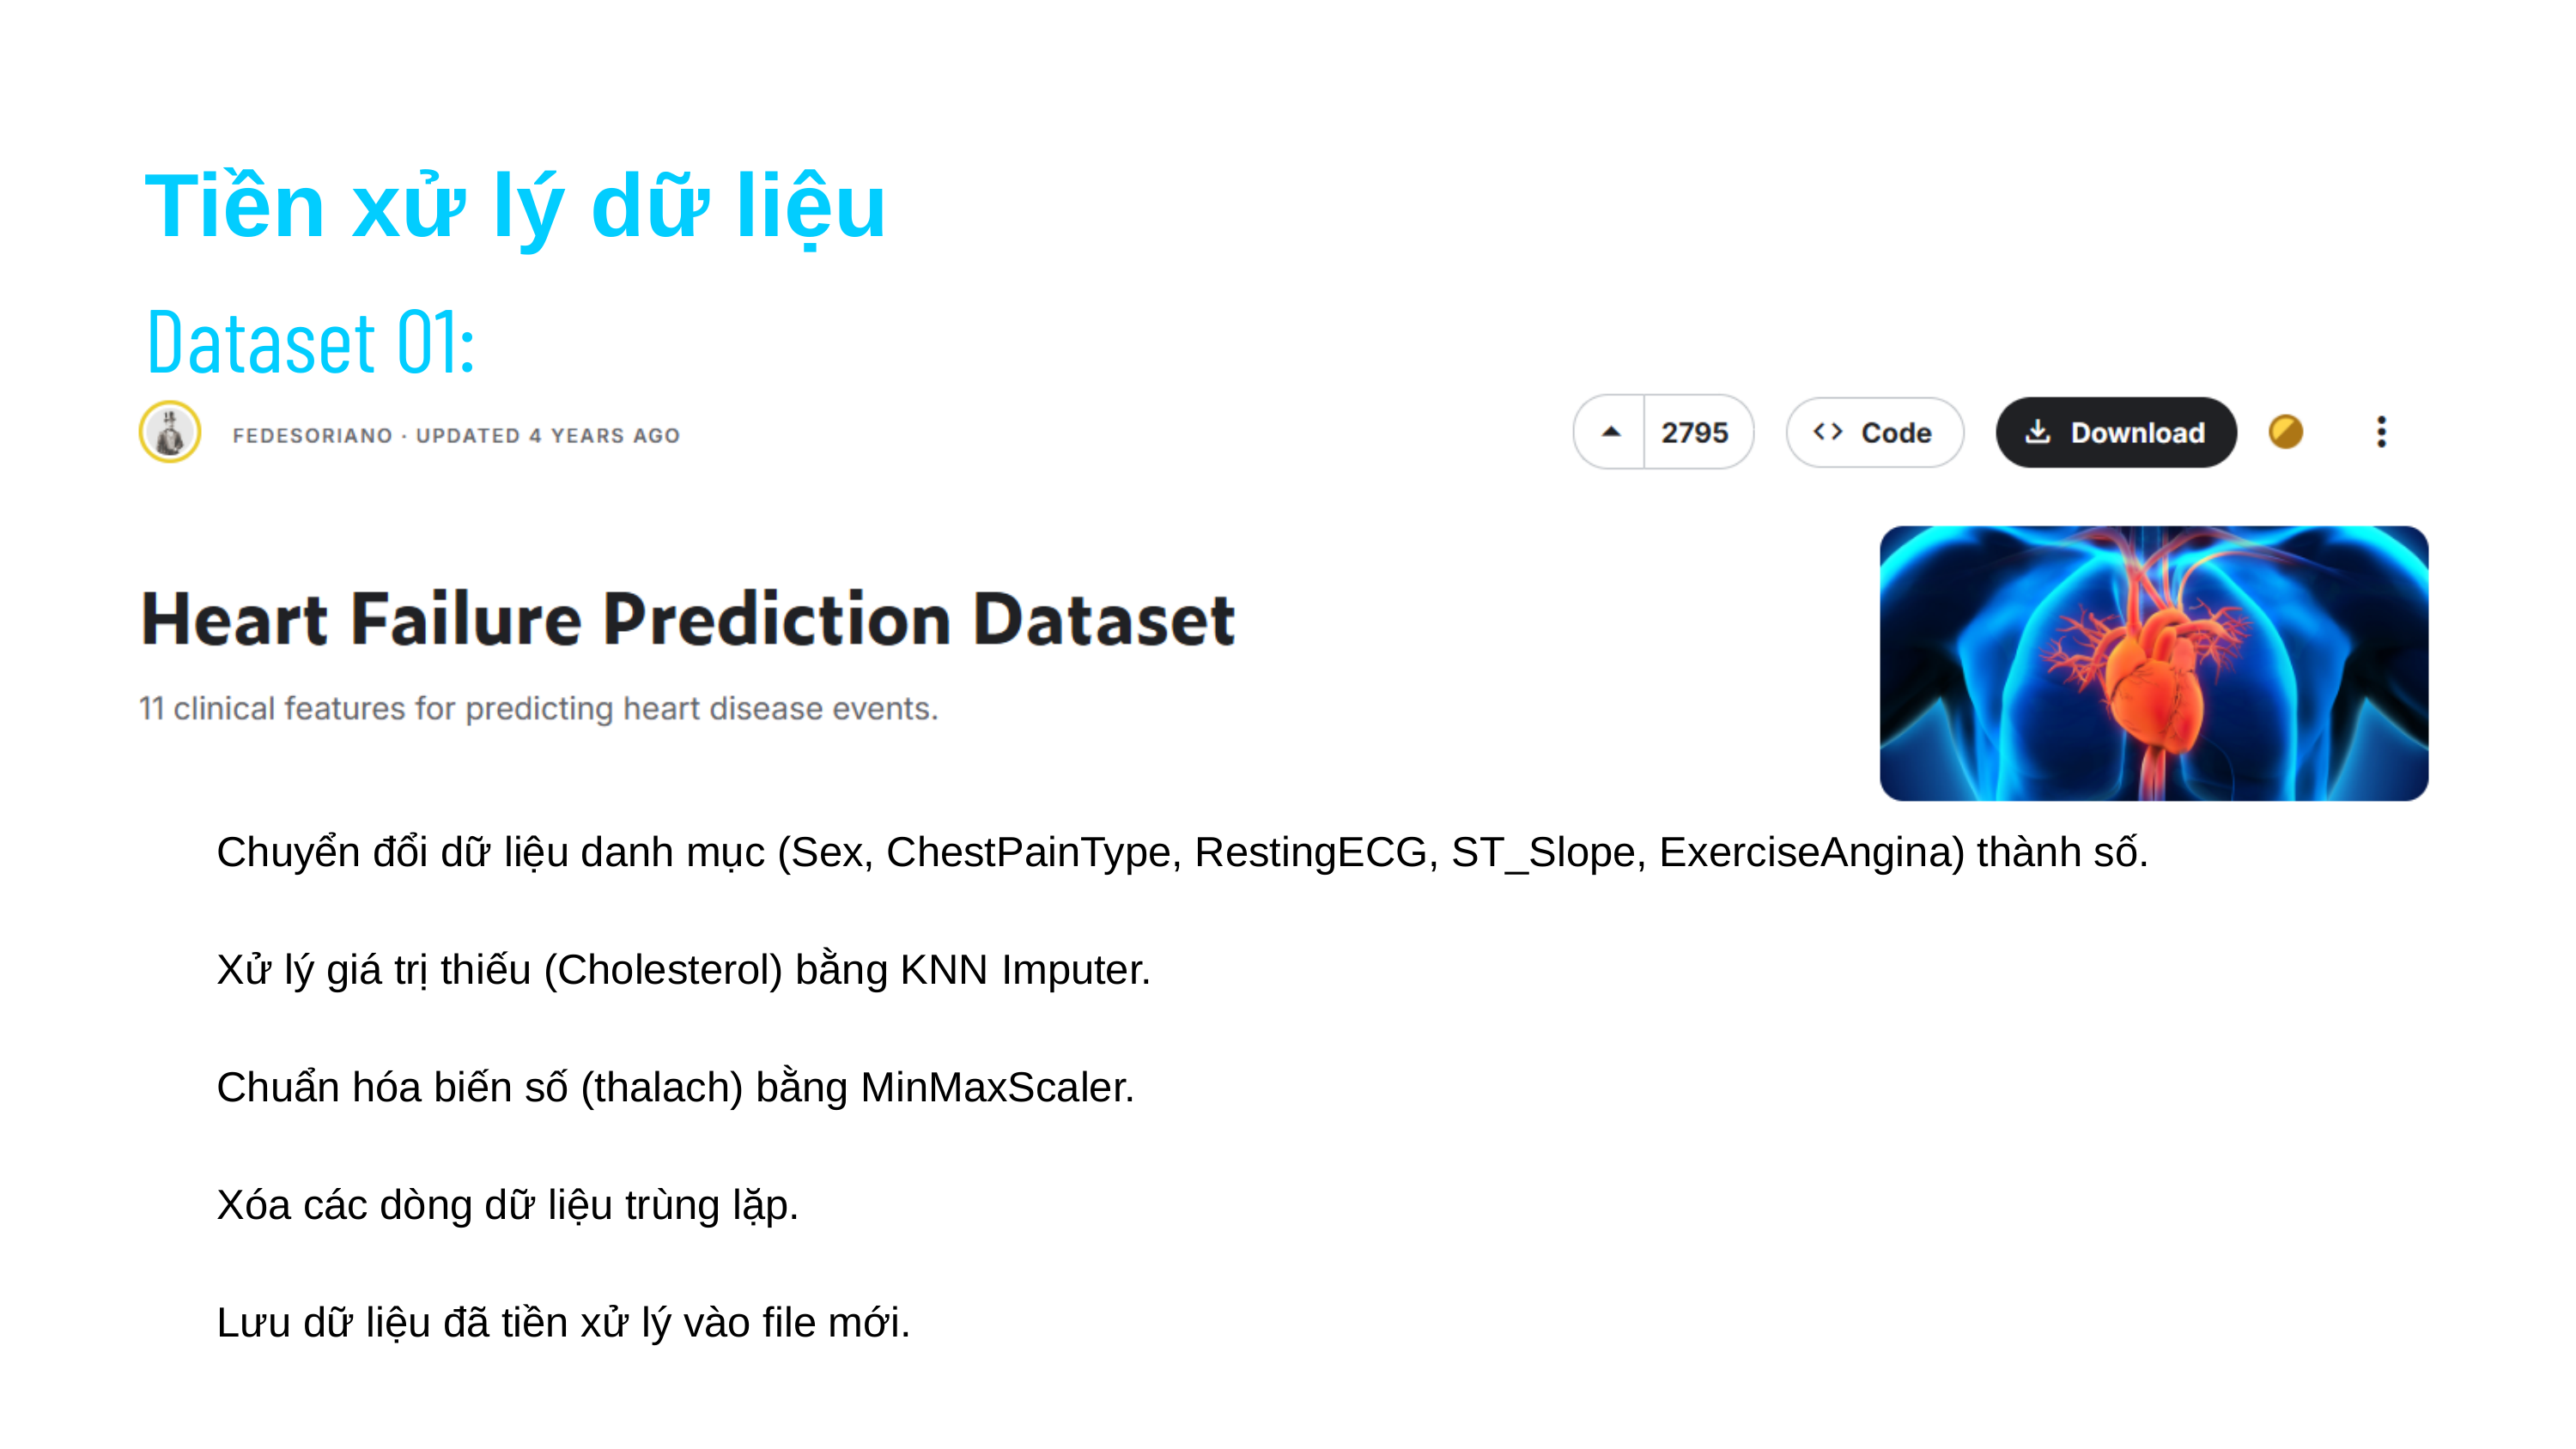

Tiền xử lý dữ liệu
Dataset 01:

 Chuyển đổi dữ liệu danh mục (Sex, ChestPainType, RestingECG, ST_Slope, ExerciseAngina) thành số.

 Xử lý giá trị thiếu (Cholesterol) bằng KNN Imputer.

 Chuẩn hóa biến số (thalach) bằng MinMaxScaler.

 Xóa các dòng dữ liệu trùng lặp.

 Lưu dữ liệu đã tiền xử lý vào file mới.